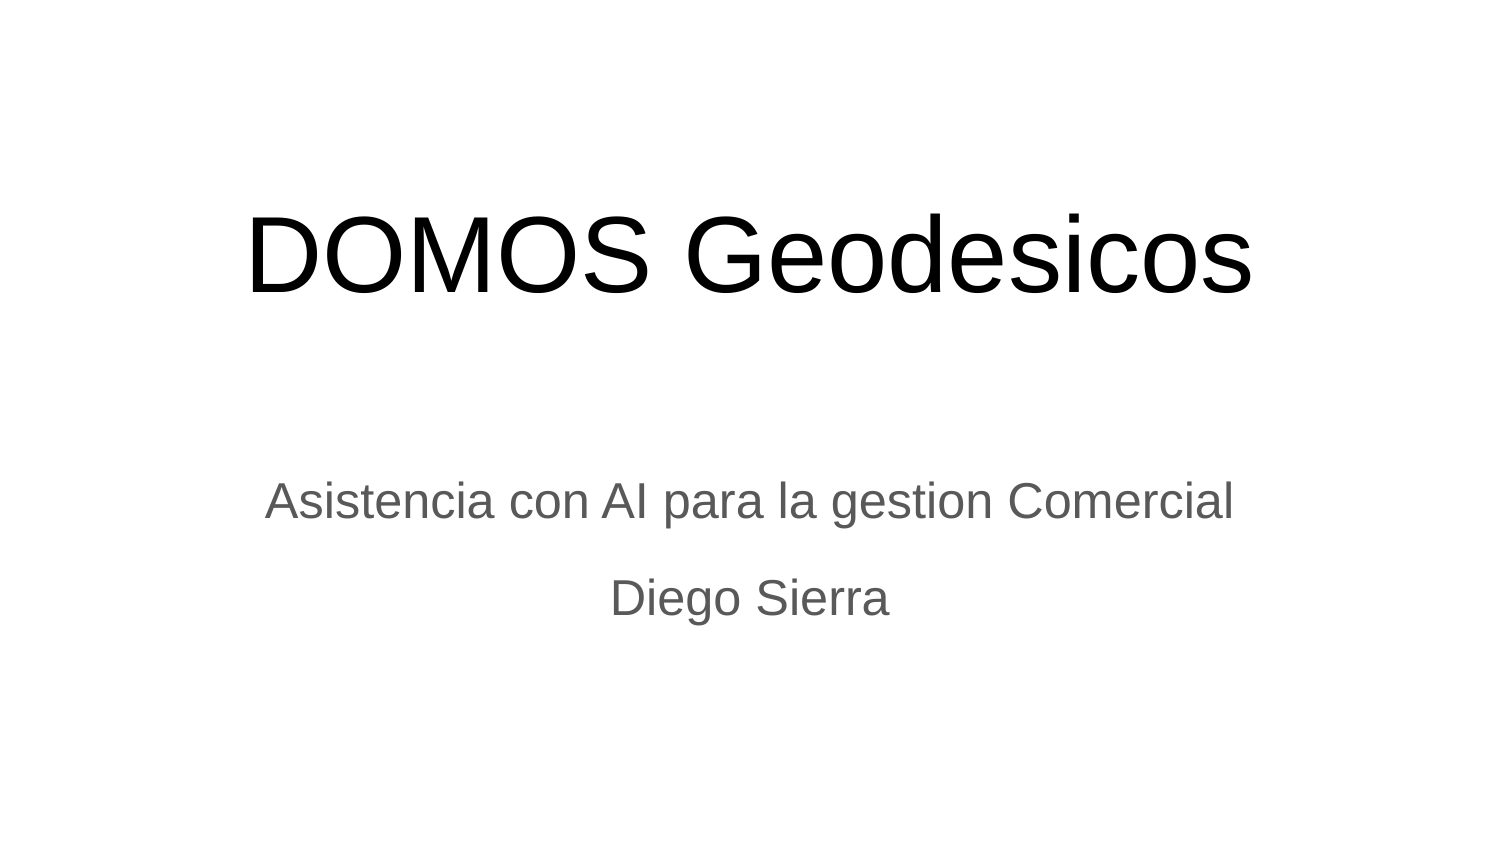

# DOMOS Geodesicos

Asistencia con AI para la gestion Comercial

Diego Sierra